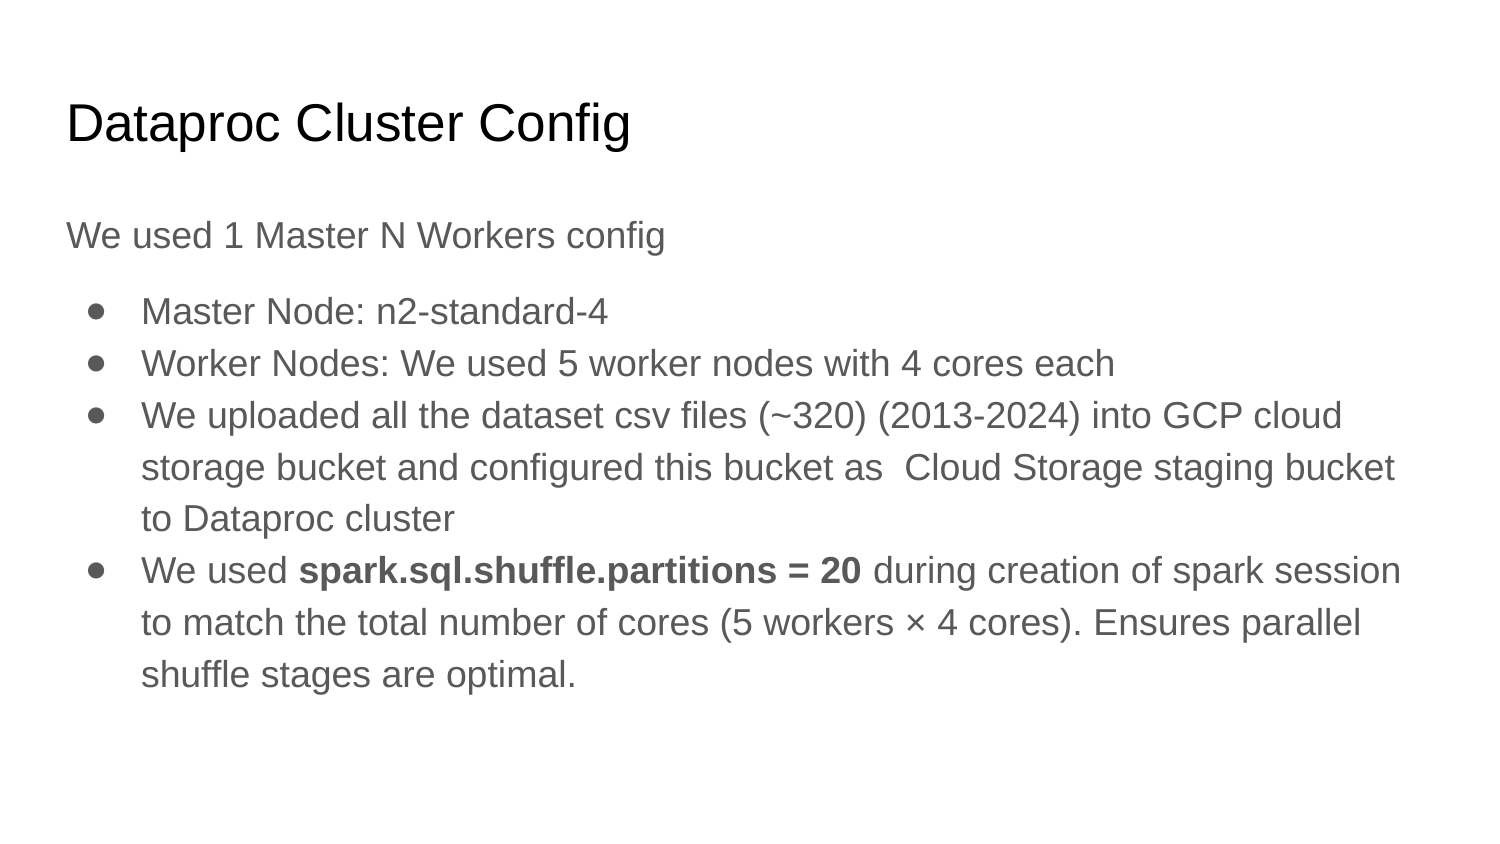

# Dataproc Cluster Config
We used 1 Master N Workers config
Master Node: n2-standard-4
Worker Nodes: We used 5 worker nodes with 4 cores each
We uploaded all the dataset csv files (~320) (2013-2024) into GCP cloud storage bucket and configured this bucket as  Cloud Storage staging bucket to Dataproc cluster
We used spark.sql.shuffle.partitions = 20 during creation of spark session to match the total number of cores (5 workers × 4 cores). Ensures parallel shuffle stages are optimal.